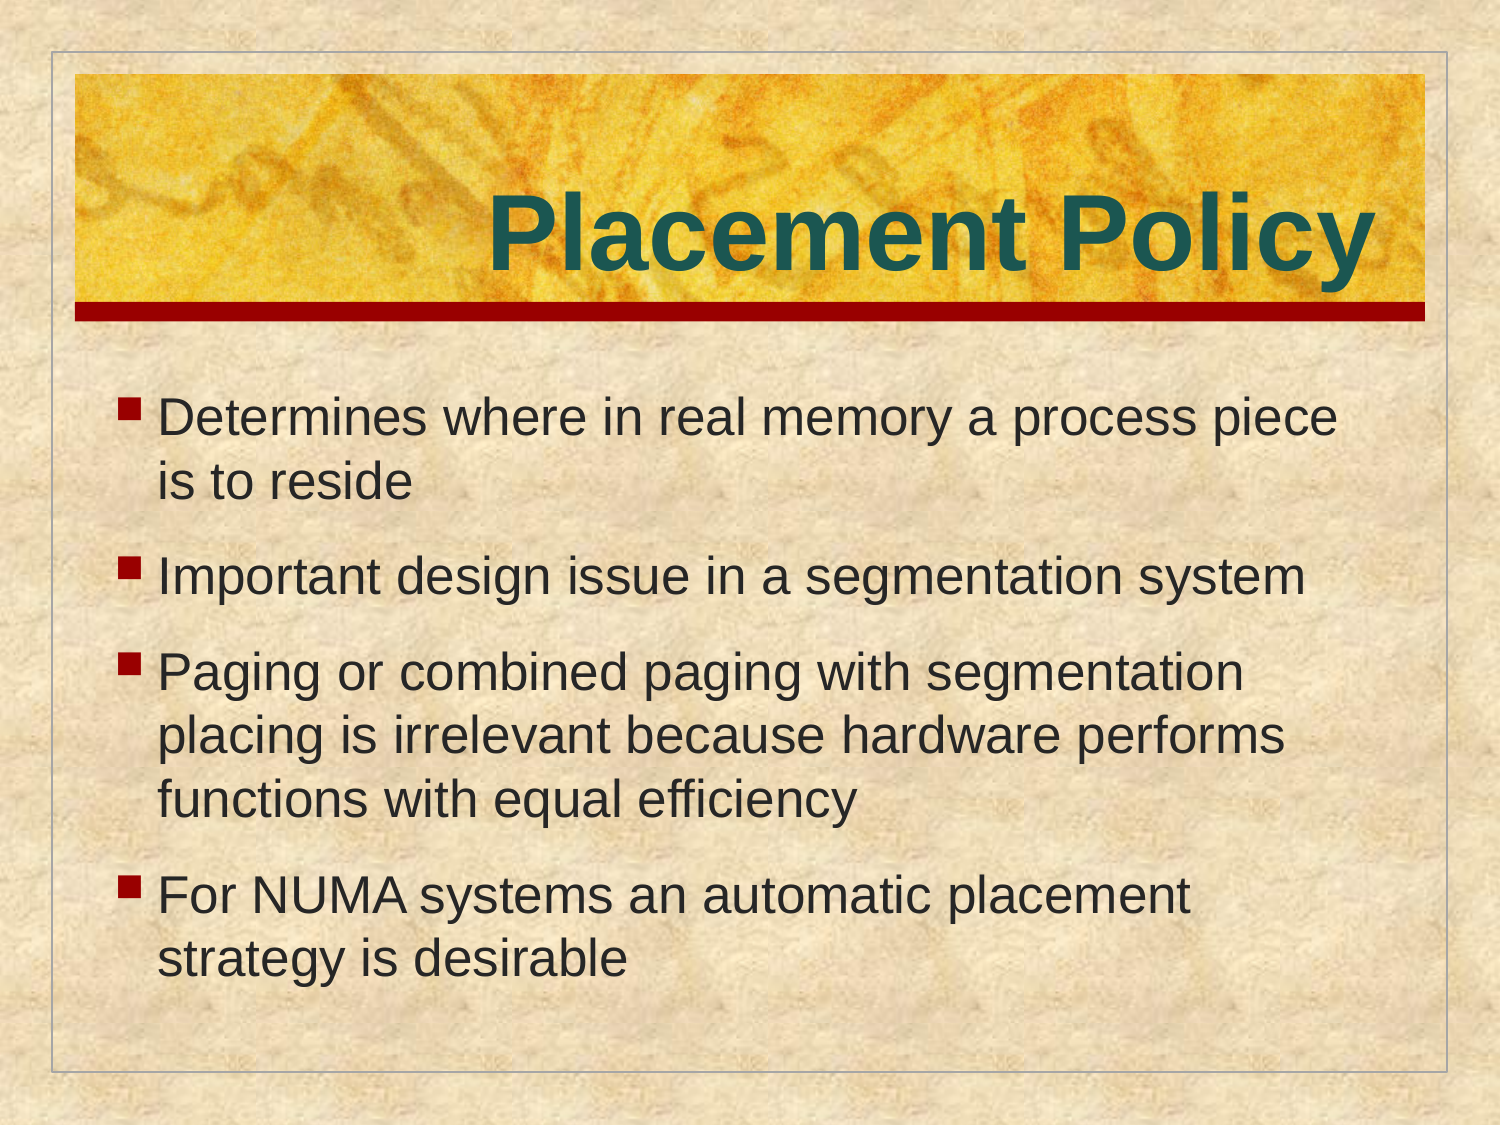

# Placement Policy
Determines where in real memory a process piece is to reside
Important design issue in a segmentation system
Paging or combined paging with segmentation placing is irrelevant because hardware performs functions with equal efficiency
For NUMA systems an automatic placement strategy is desirable